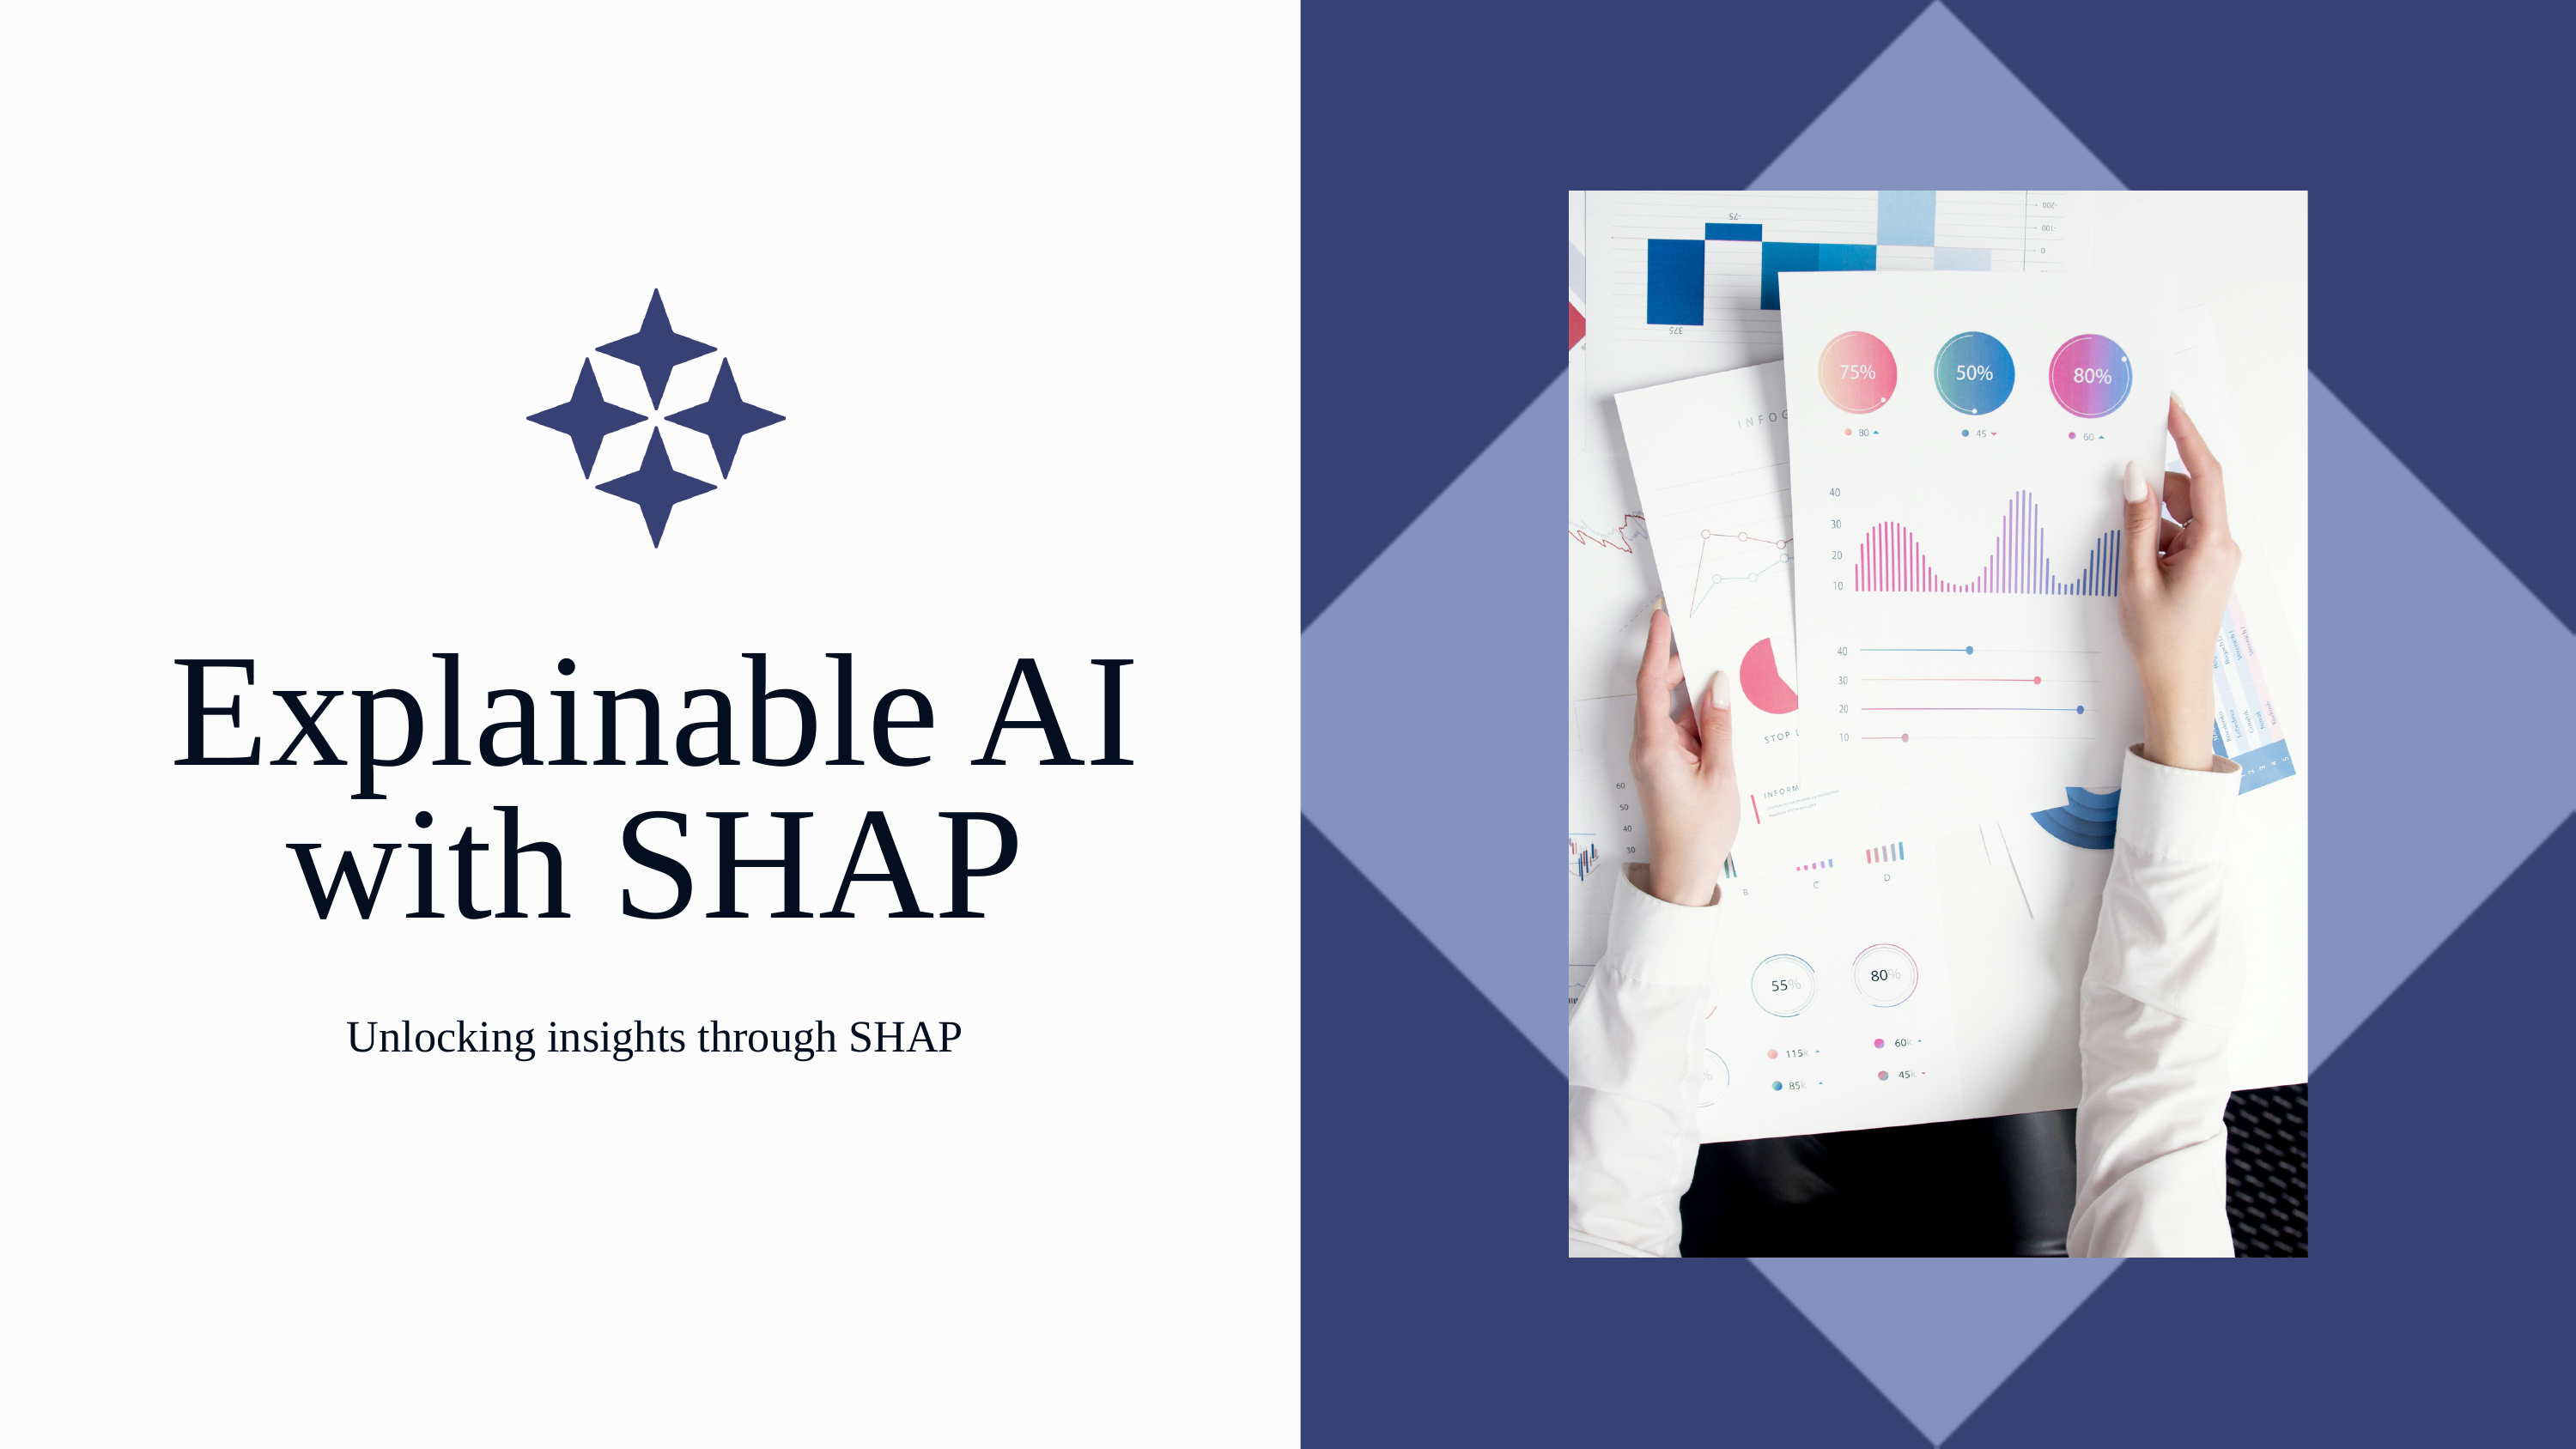

Explainable AI with SHAP
Unlocking insights through SHAP